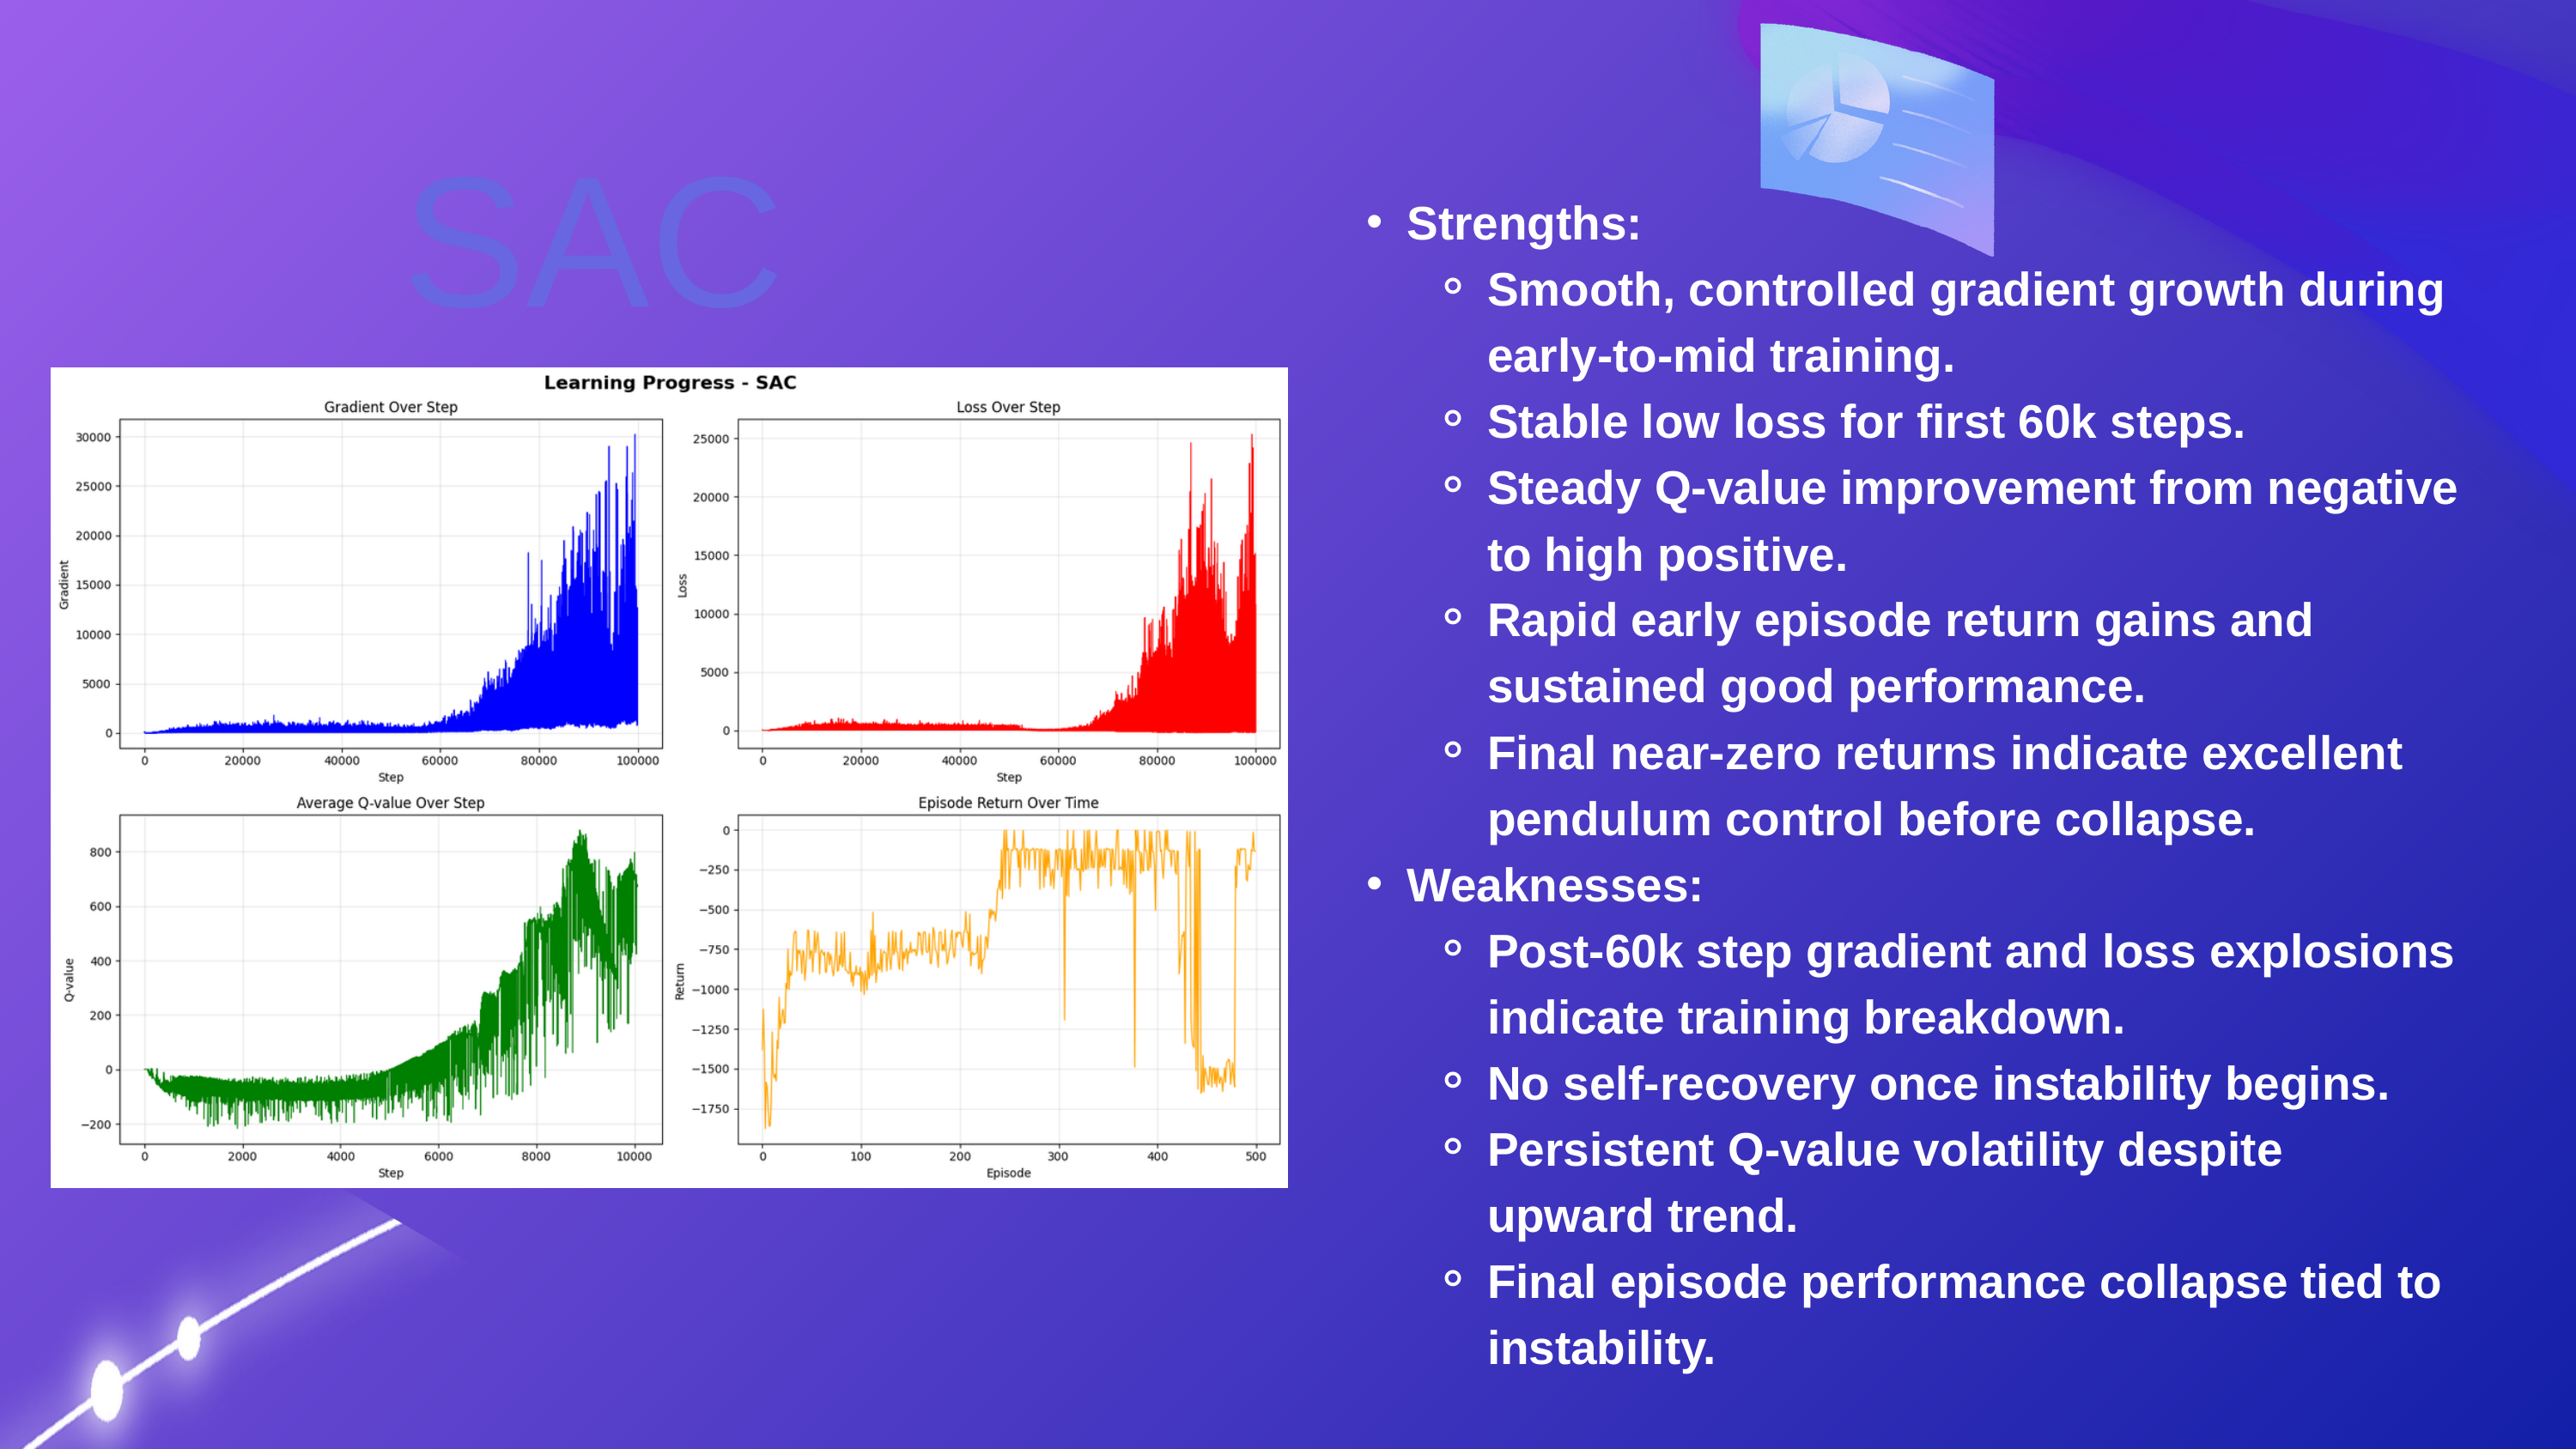

Strengths:
Smooth, controlled gradient growth during early-to-mid training.
Stable low loss for first 60k steps.
Steady Q-value improvement from negative to high positive.
Rapid early episode return gains and sustained good performance.
Final near-zero returns indicate excellent pendulum control before collapse.
Weaknesses:
Post-60k step gradient and loss explosions indicate training breakdown.
No self-recovery once instability begins.
Persistent Q-value volatility despite upward trend.
Final episode performance collapse tied to instability.

SAC